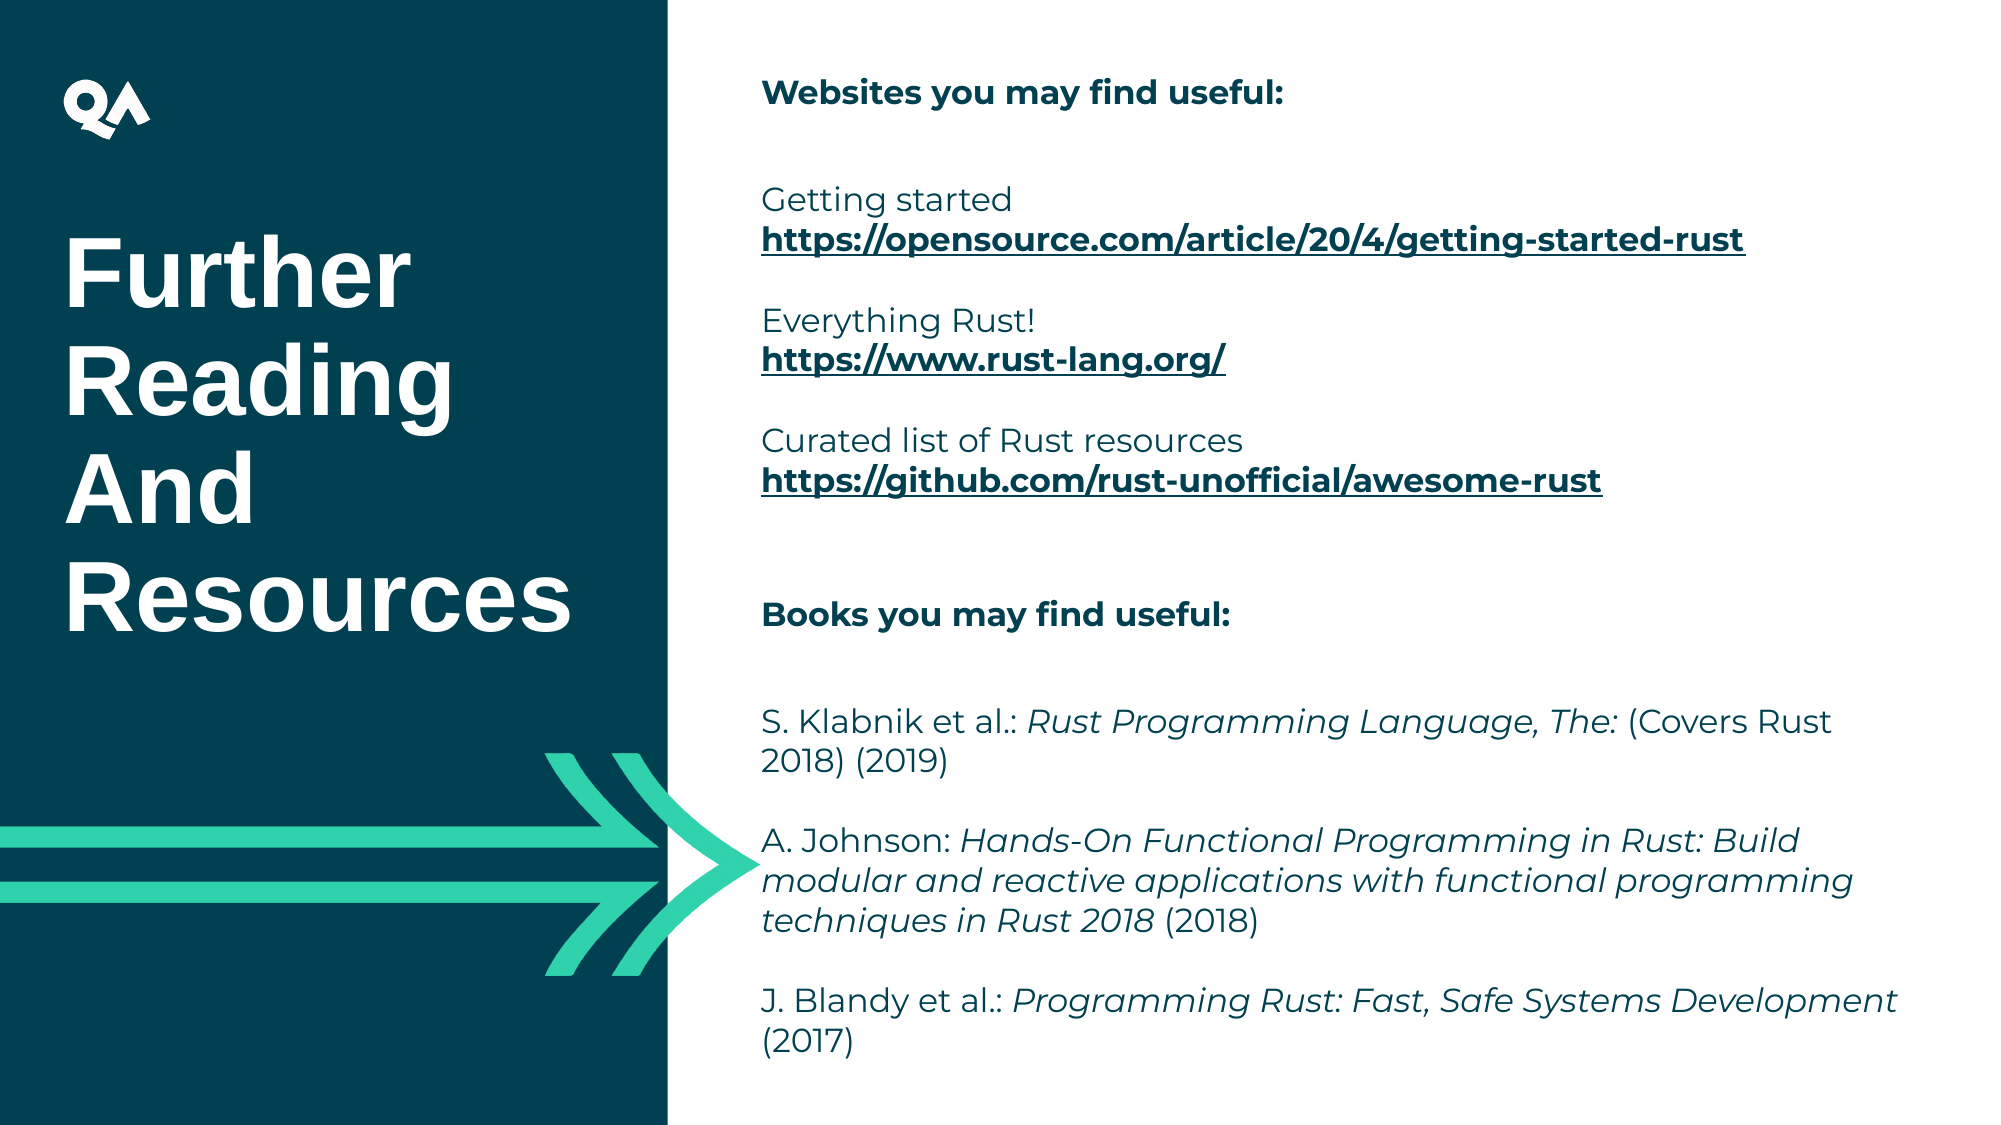

Websites you may find useful:

Getting started
https://opensource.com/article/20/4/getting-started-rust

Everything Rust!
https://www.rust-lang.org/

Curated list of Rust resources
https://github.com/rust-unofficial/awesome-rust

Books you may find useful:

S. Klabnik et al.: Rust Programming Language, The: (Covers Rust 2018) (2019)

A. Johnson: Hands-On Functional Programming in Rust: Build modular and reactive applications with functional programming techniques in Rust 2018 (2018)

J. Blandy et al.: Programming Rust: Fast, Safe Systems Development (2017)

Further Reading And Resources